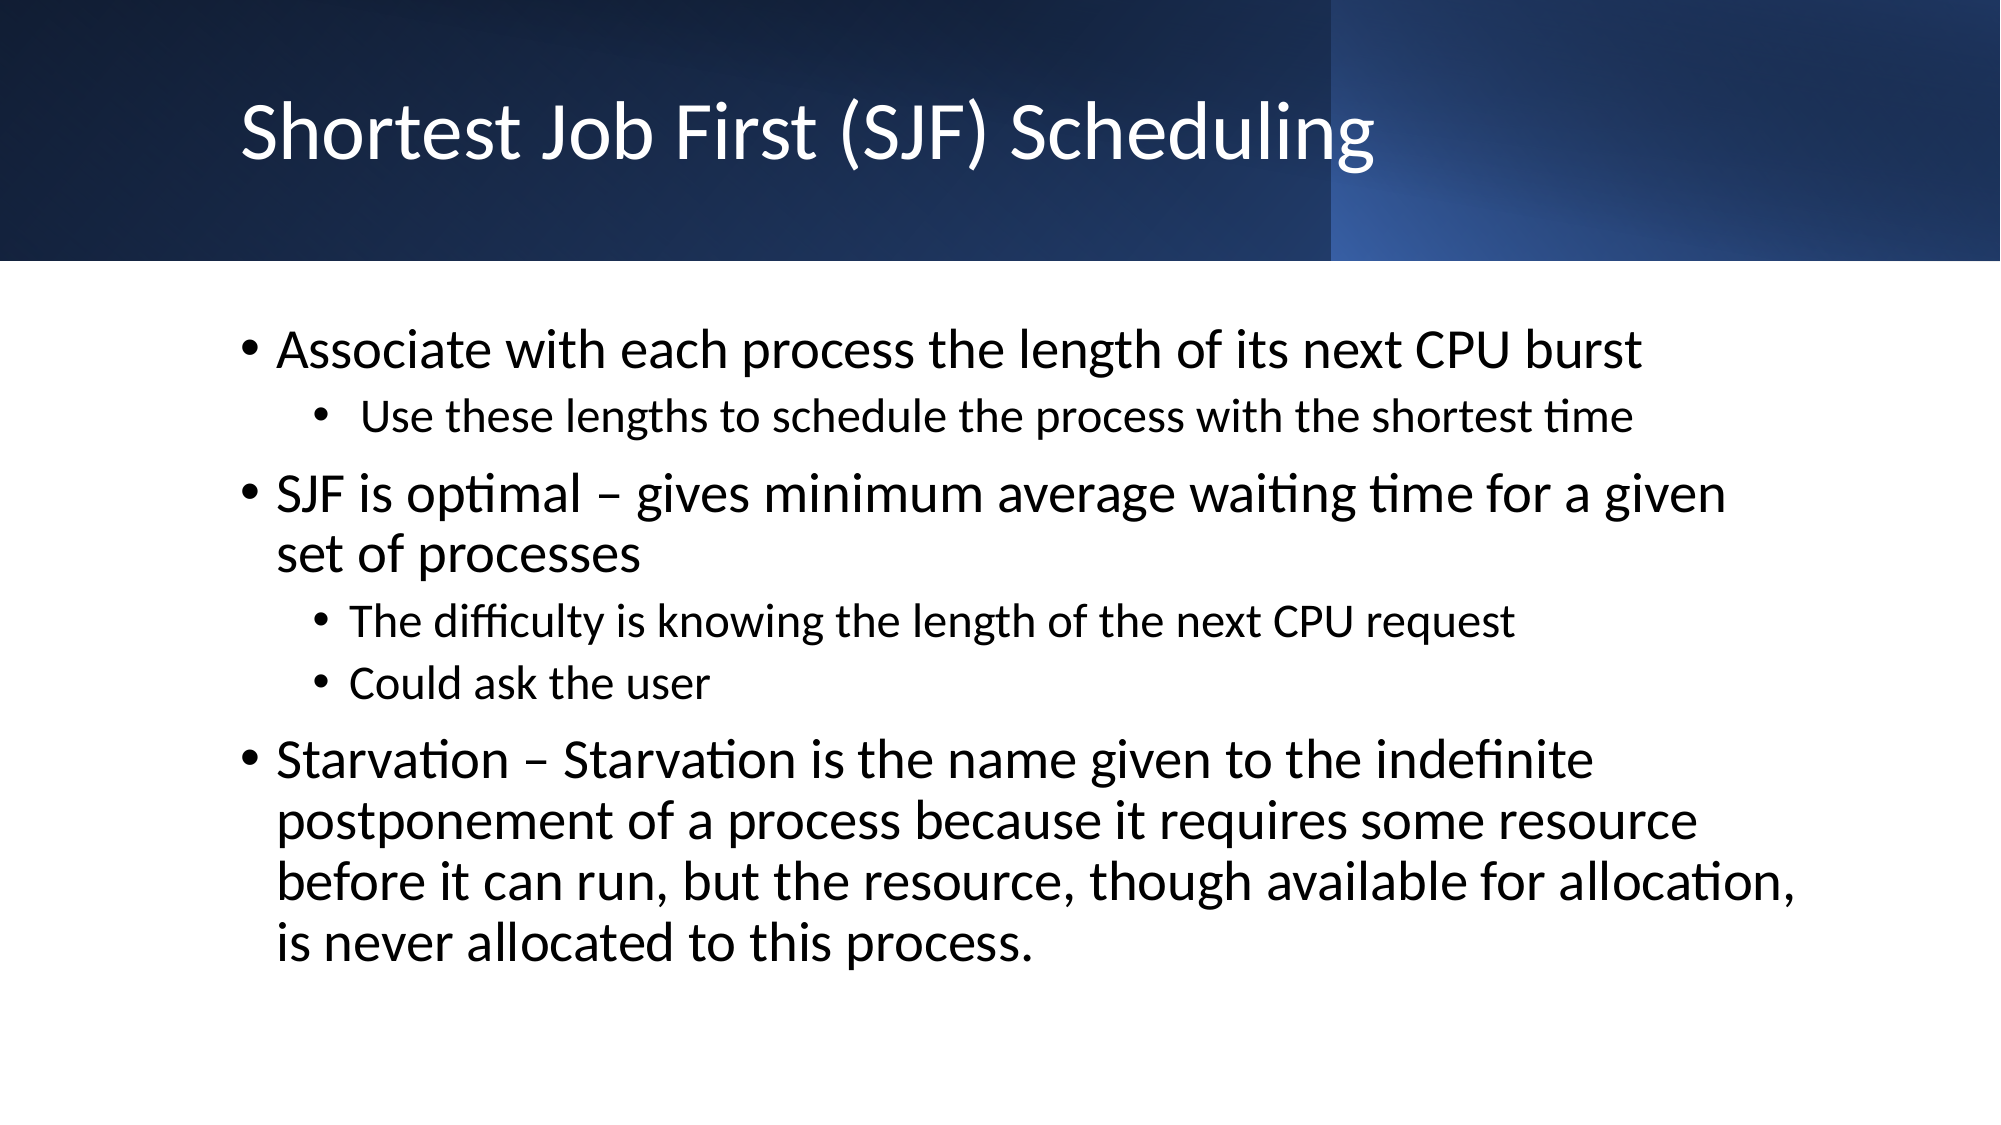

# Shortest Job First (SJF) Scheduling
Associate with each process the length of its next CPU burst
 Use these lengths to schedule the process with the shortest time
SJF is optimal – gives minimum average waiting time for a given set of processes
The difficulty is knowing the length of the next CPU request
Could ask the user
Starvation – Starvation is the name given to the indefinite postponement of a process because it requires some resource before it can run, but the resource, though available for allocation, is never allocated to this process.